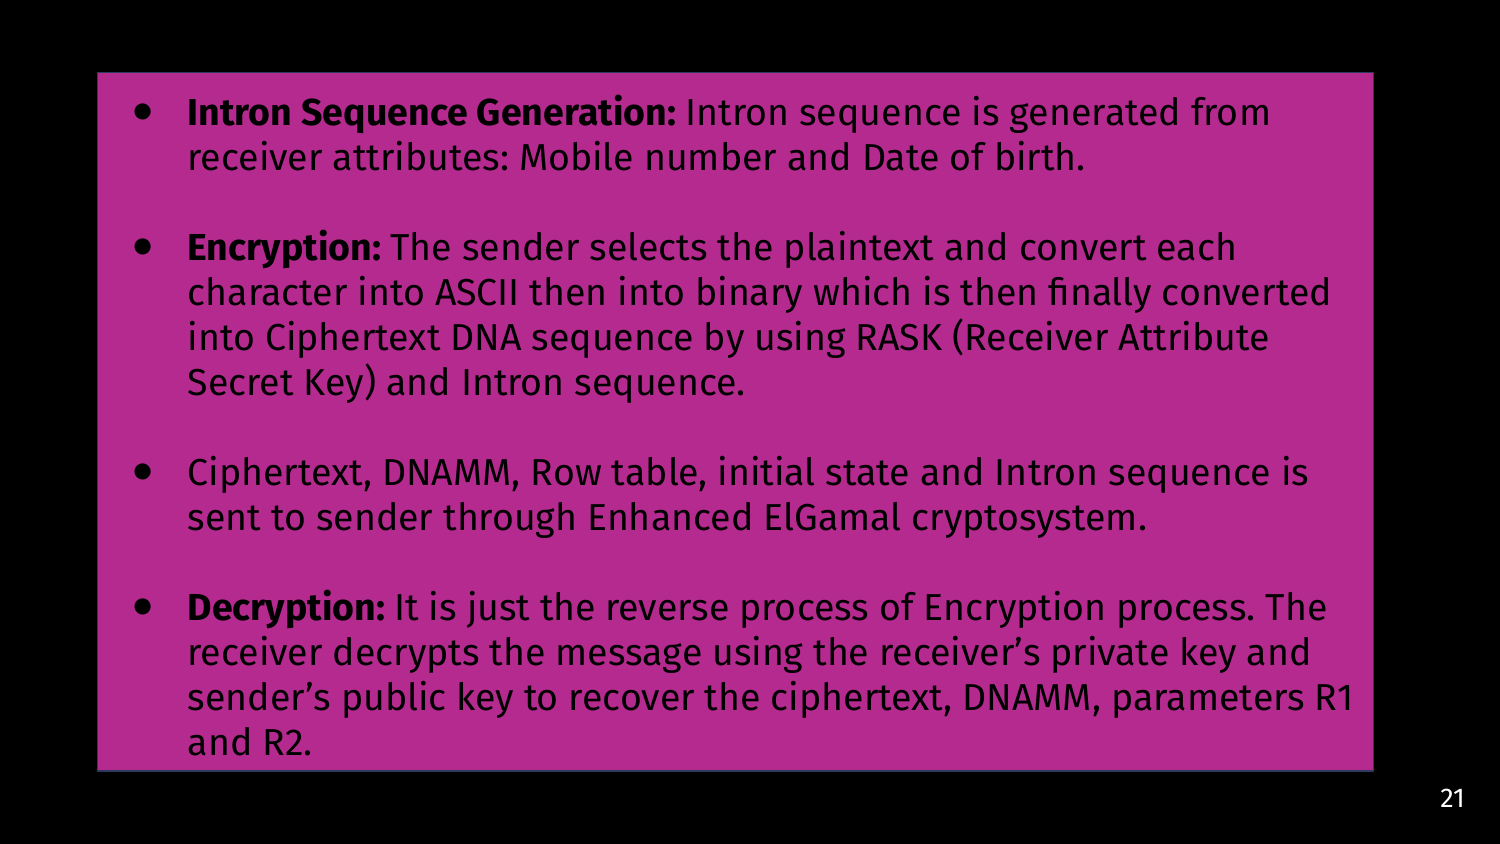

#
Intron Sequence Generation: Intron sequence is generated from receiver attributes: Mobile number and Date of birth.

Encryption: The sender selects the plaintext and convert each character into ASCII then into binary which is then finally converted into Ciphertext DNA sequence by using RASK (Receiver Attribute Secret Key) and Intron sequence.

Ciphertext, DNAMM, Row table, initial state and Intron sequence is sent to sender through Enhanced ElGamal cryptosystem.

Decryption: It is just the reverse process of Encryption process. The receiver decrypts the message using the receiver’s private key and sender’s public key to recover the ciphertext, DNAMM, parameters R1 and R2.

21